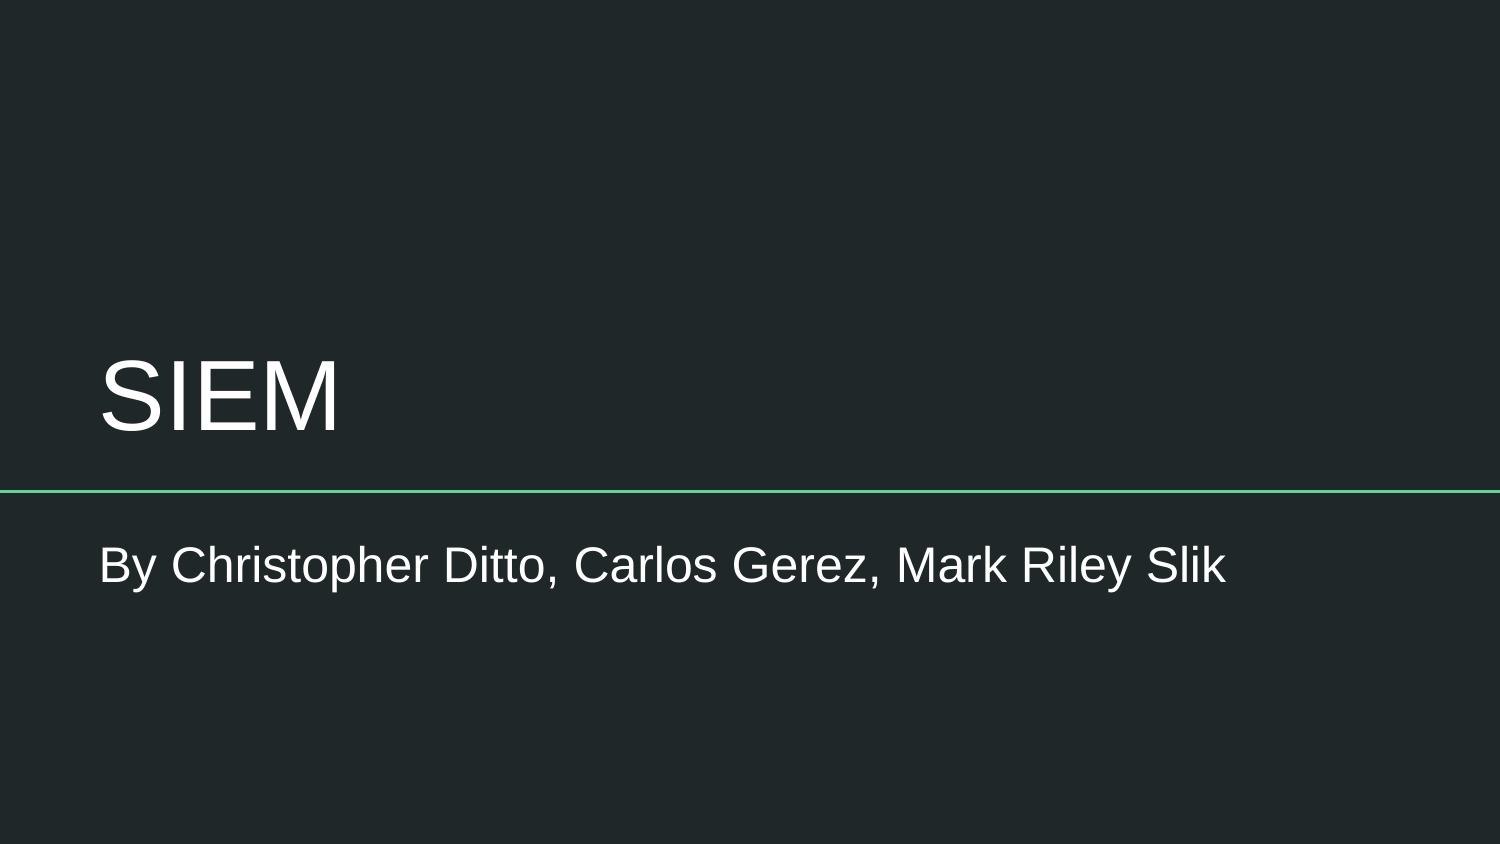

# SIEM
By Christopher Ditto, Carlos Gerez, Mark Riley Slik